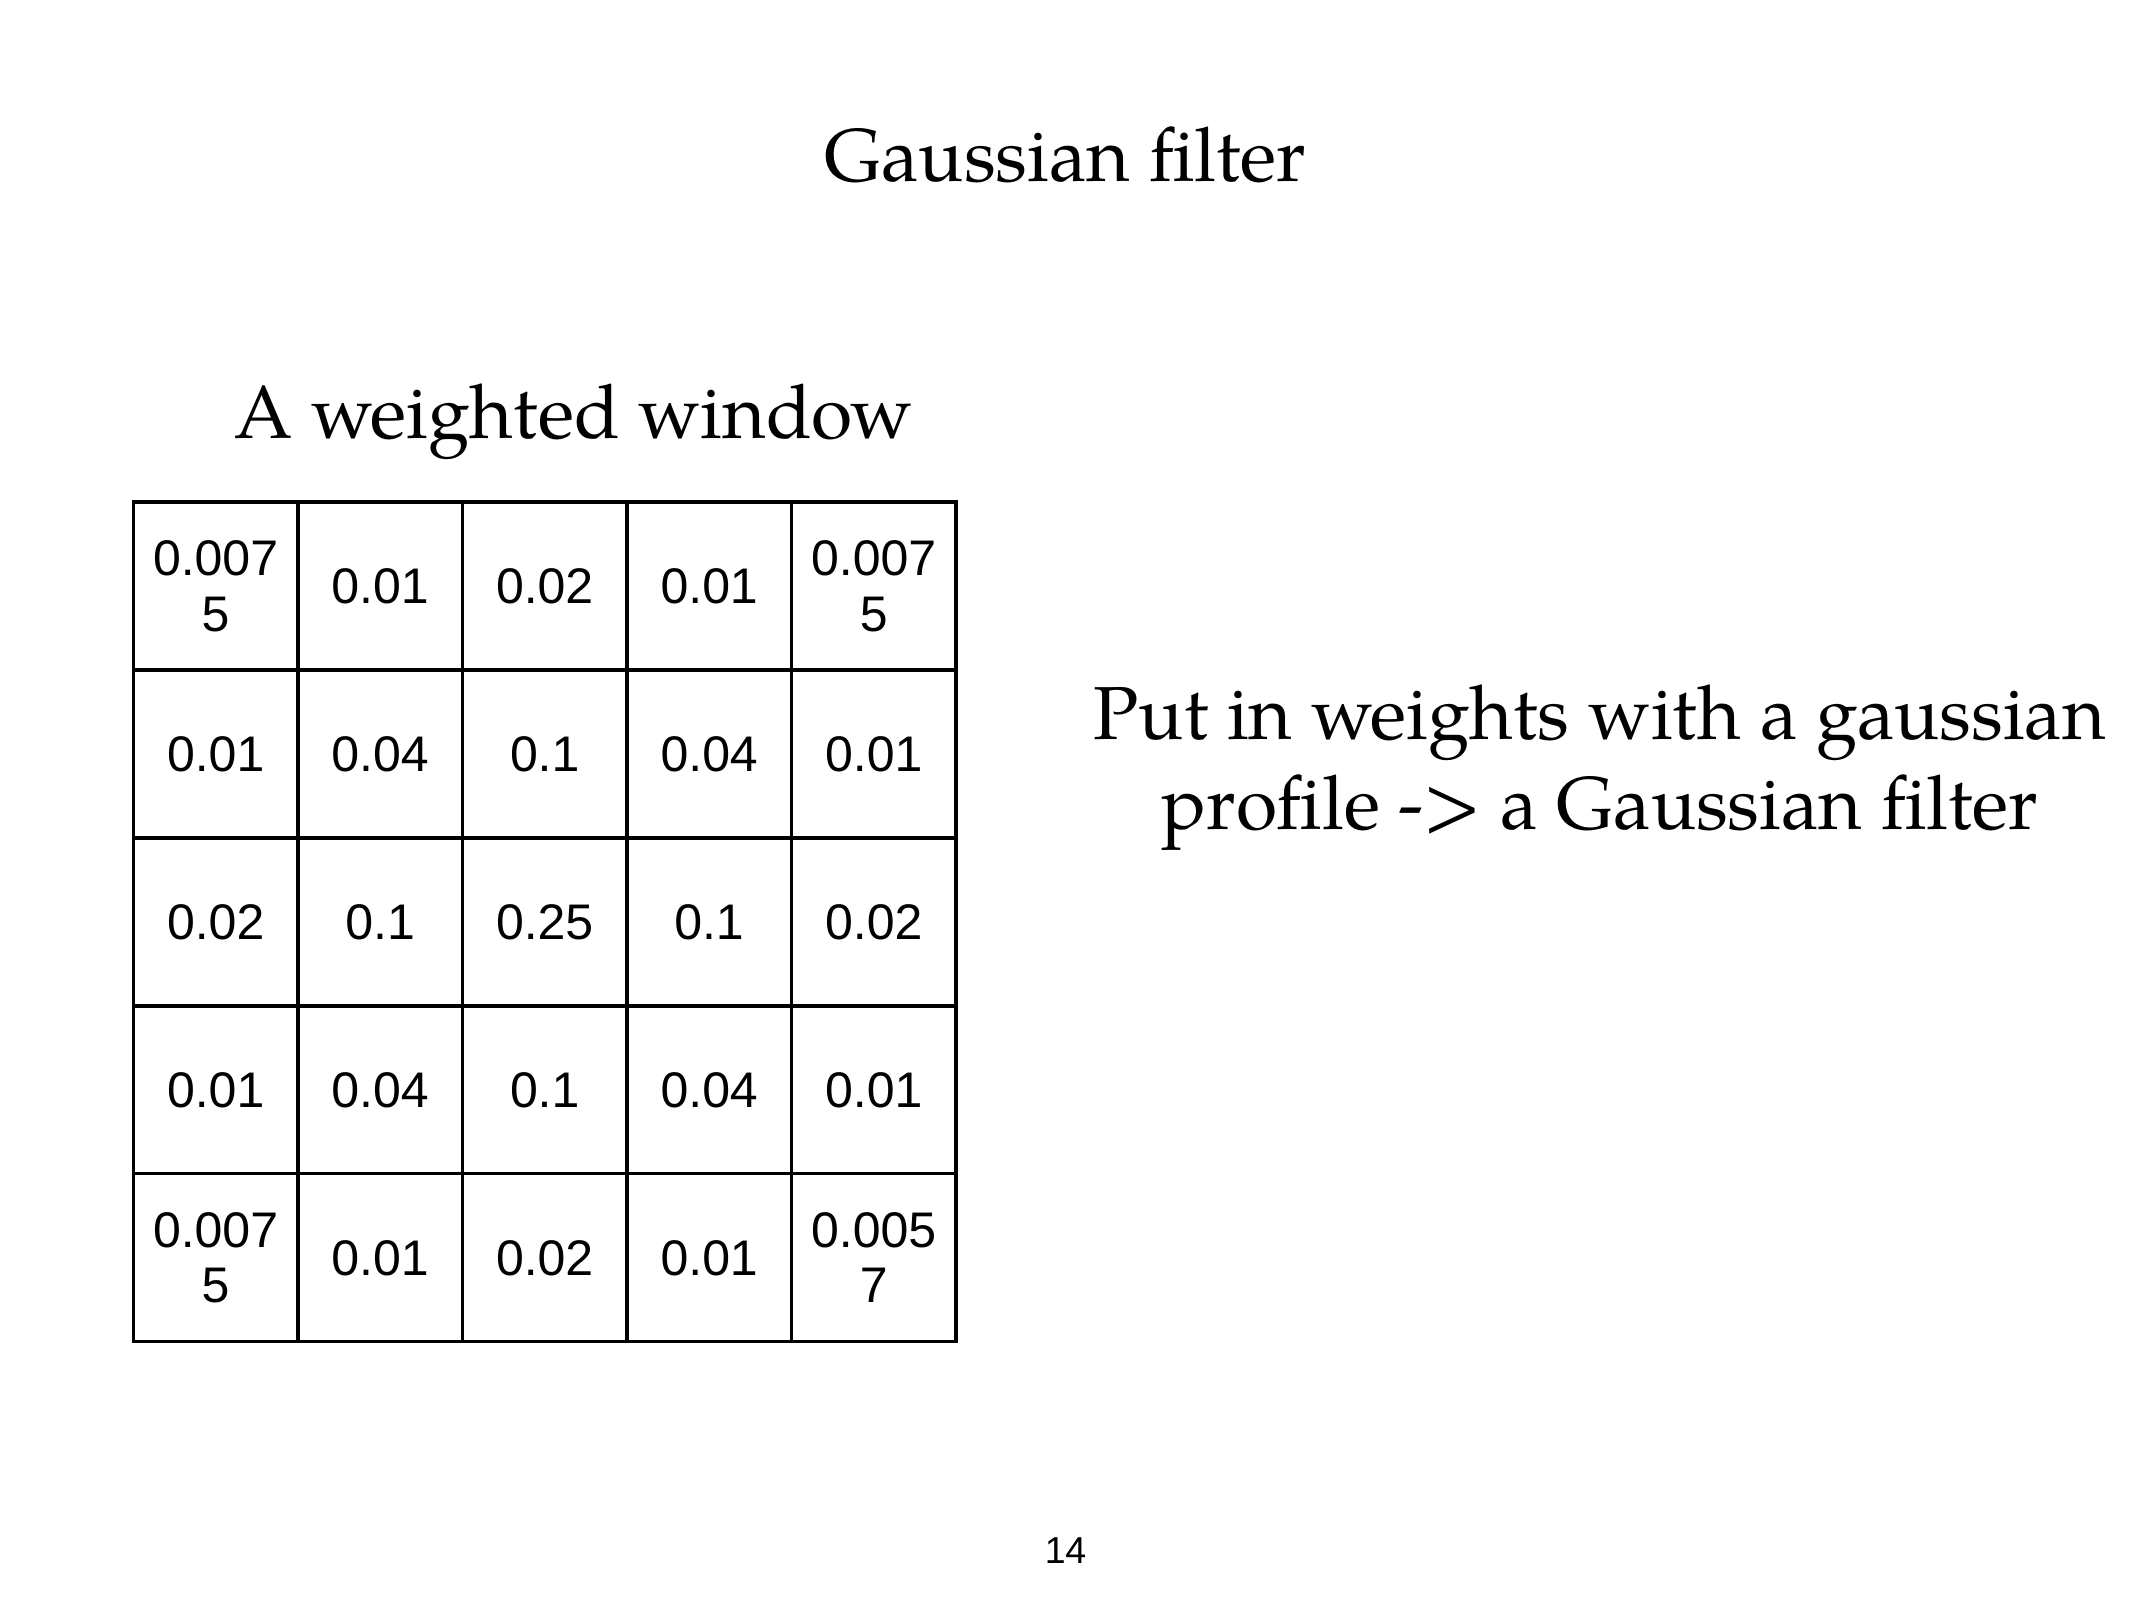

Gaussian filter
A weighted window
| 0.0075 | 0.01 | 0.02 | 0.01 | 0.0075 |
| --- | --- | --- | --- | --- |
| 0.01 | 0.04 | 0.1 | 0.04 | 0.01 |
| 0.02 | 0.1 | 0.25 | 0.1 | 0.02 |
| 0.01 | 0.04 | 0.1 | 0.04 | 0.01 |
| 0.0075 | 0.01 | 0.02 | 0.01 | 0.0057 |
Put in weights with a gaussian profile -> a Gaussian filter
14